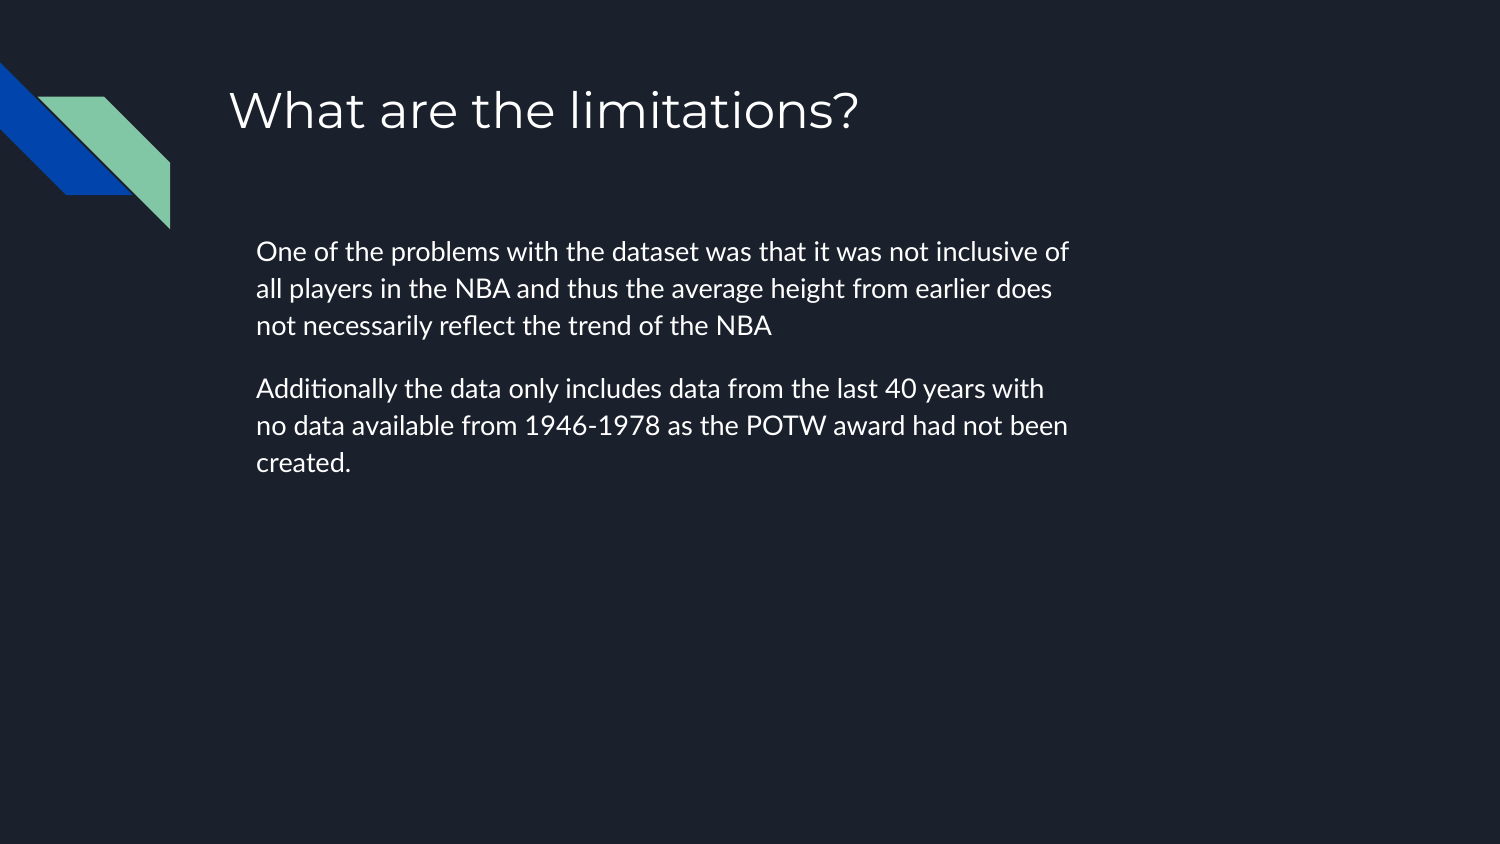

# What are the limitations?
One of the problems with the dataset was that it was not inclusive of all players in the NBA and thus the average height from earlier does not necessarily reflect the trend of the NBA
Additionally the data only includes data from the last 40 years with no data available from 1946-1978 as the POTW award had not been created.